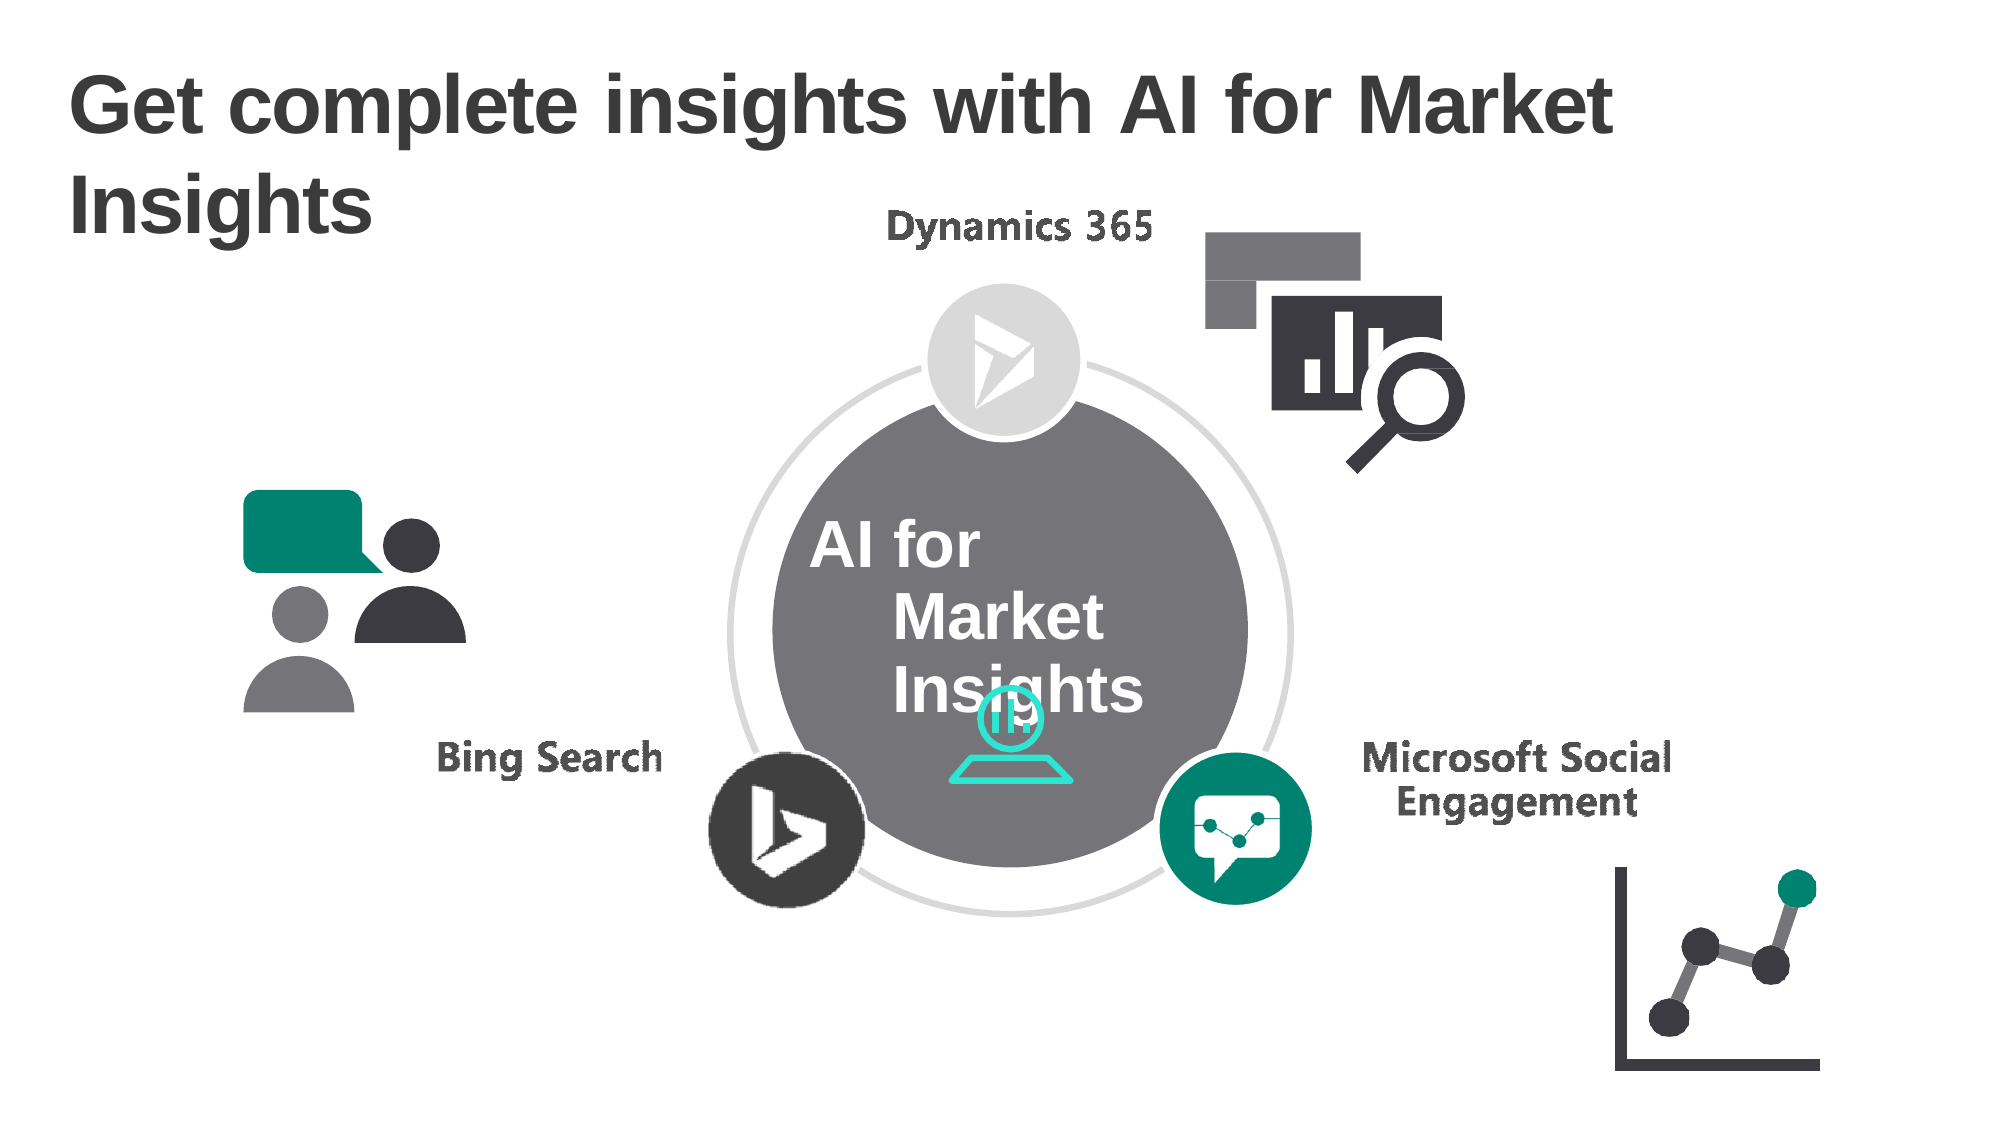

# Get complete insights with AI for Market Insights

AI for Market  Insights